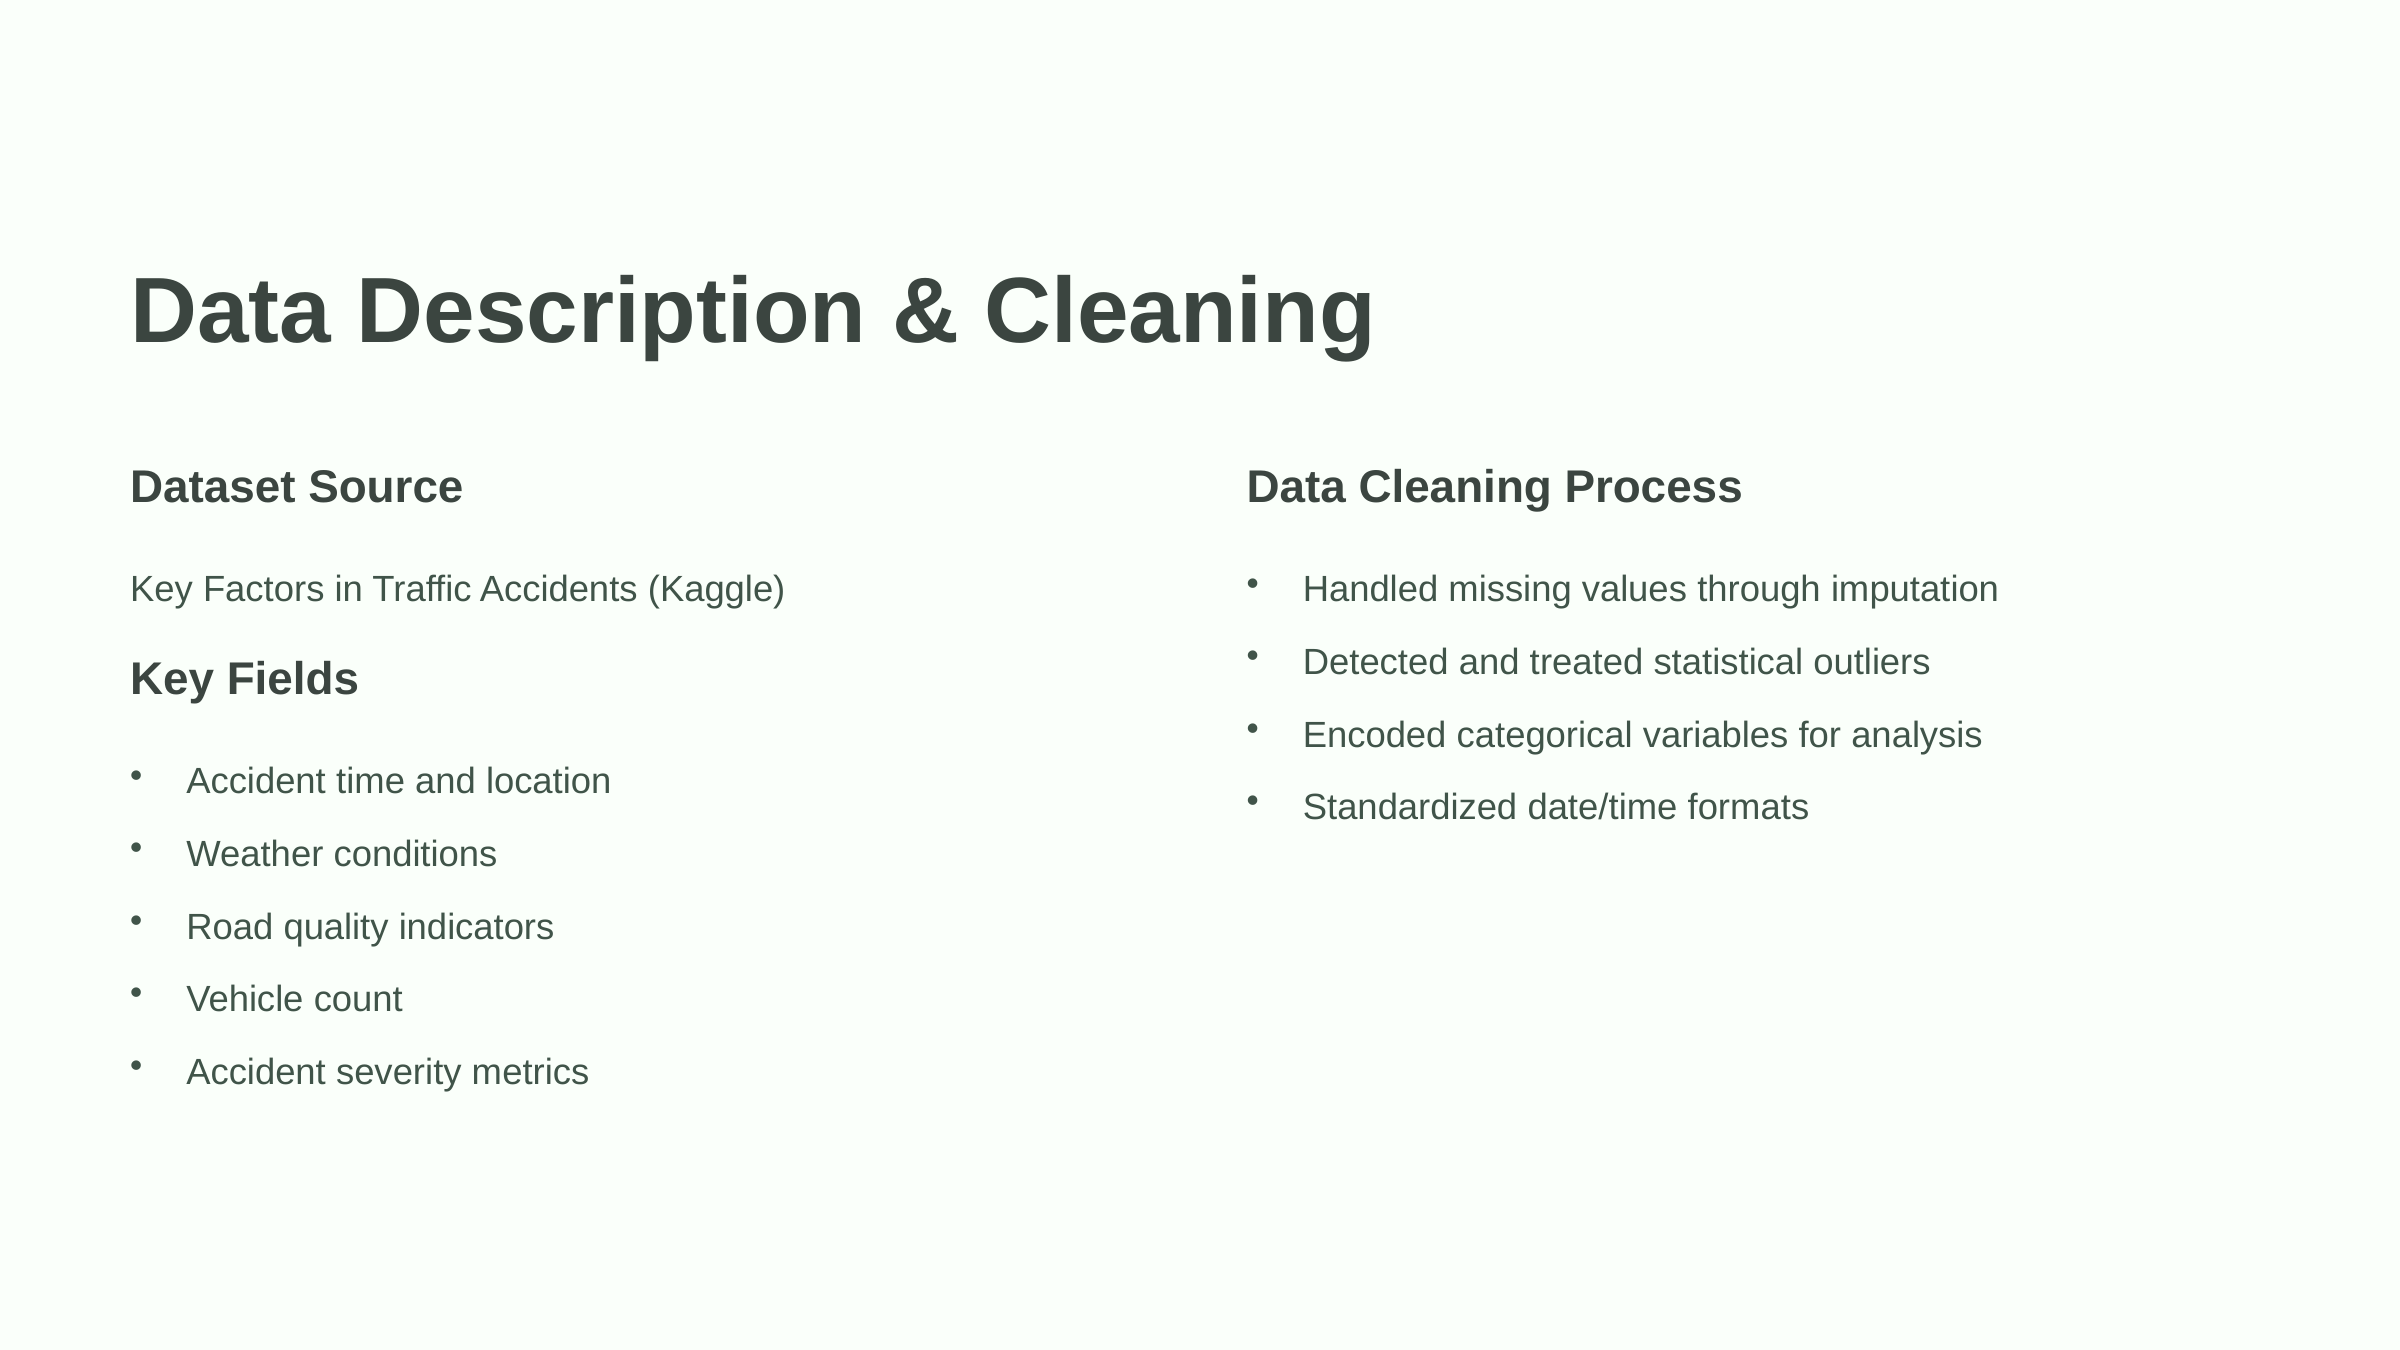

Data Description & Cleaning
Dataset Source
Data Cleaning Process
Key Factors in Traffic Accidents (Kaggle)
Handled missing values through imputation
Detected and treated statistical outliers
Key Fields
Encoded categorical variables for analysis
Accident time and location
Standardized date/time formats
Weather conditions
Road quality indicators
Vehicle count
Accident severity metrics